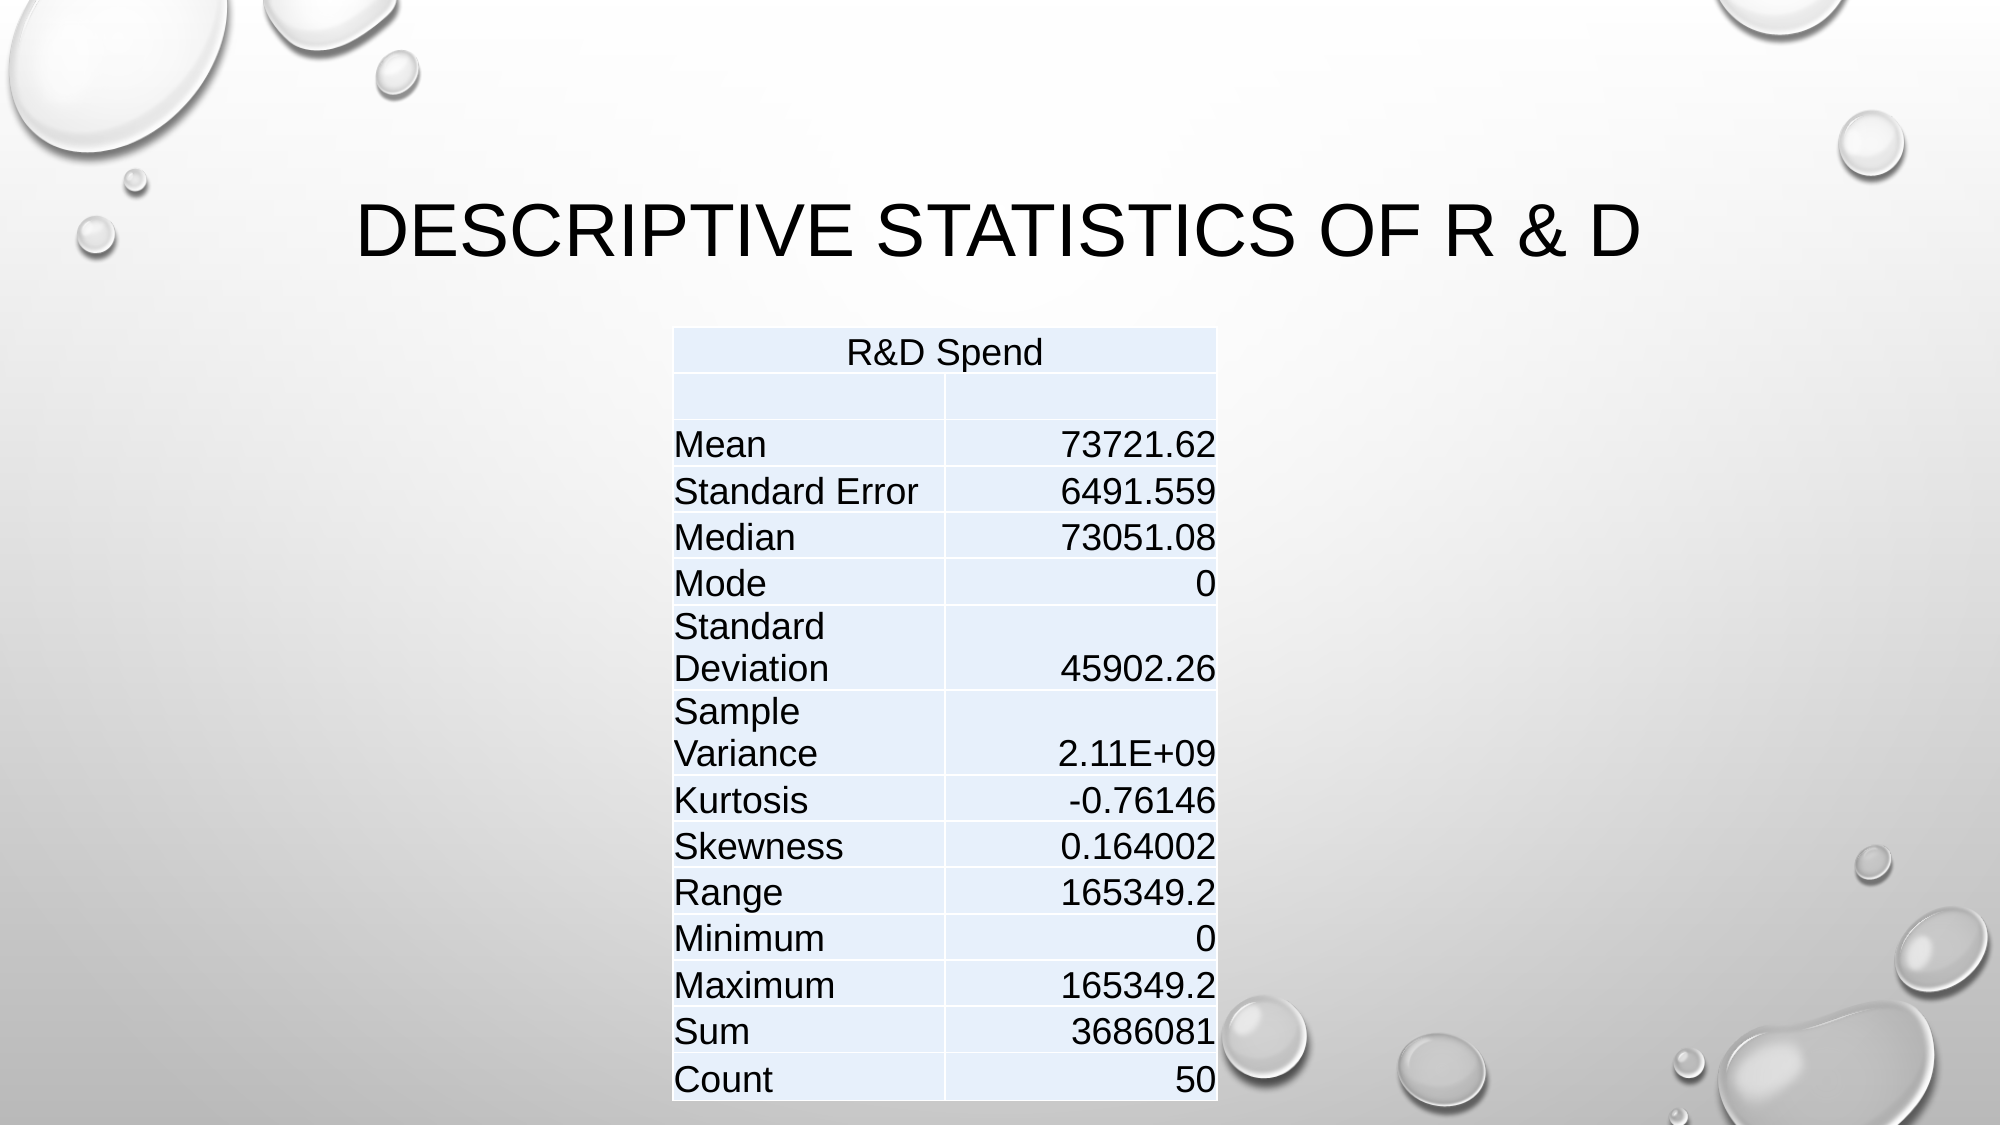

# Descriptive statistics of r & d
| R&D Spend |  |
| --- | --- |
|  |  |
| Mean | 73721.62 |
| Standard Error | 6491.559 |
| Median | 73051.08 |
| Mode | 0 |
| Standard Deviation | 45902.26 |
| Sample Variance | 2.11E+09 |
| Kurtosis | -0.76146 |
| Skewness | 0.164002 |
| Range | 165349.2 |
| Minimum | 0 |
| Maximum | 165349.2 |
| Sum | 3686081 |
| Count | 50 |